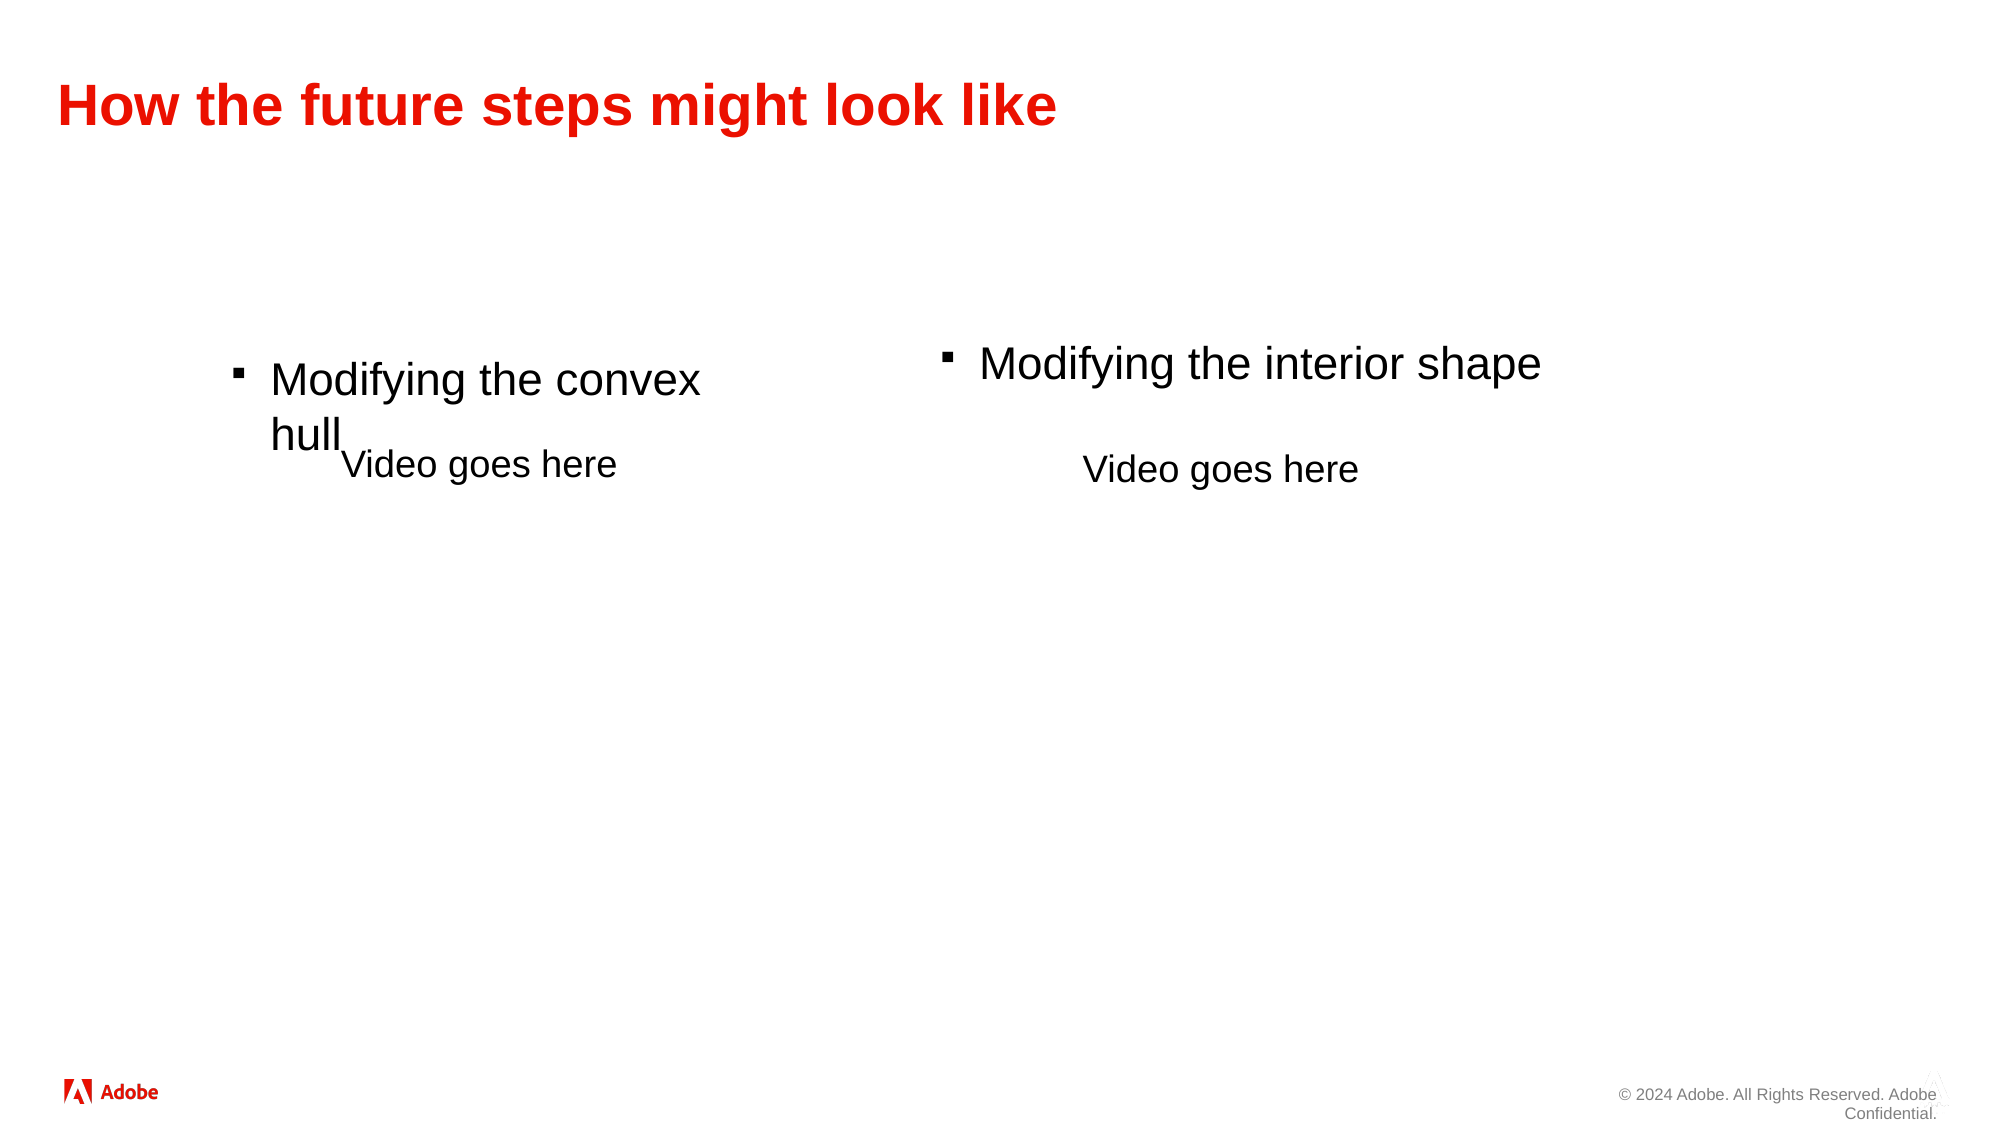

# How the future steps might look like
Modifying the interior shape
Modifying the convex hull
Video goes here
Video goes here